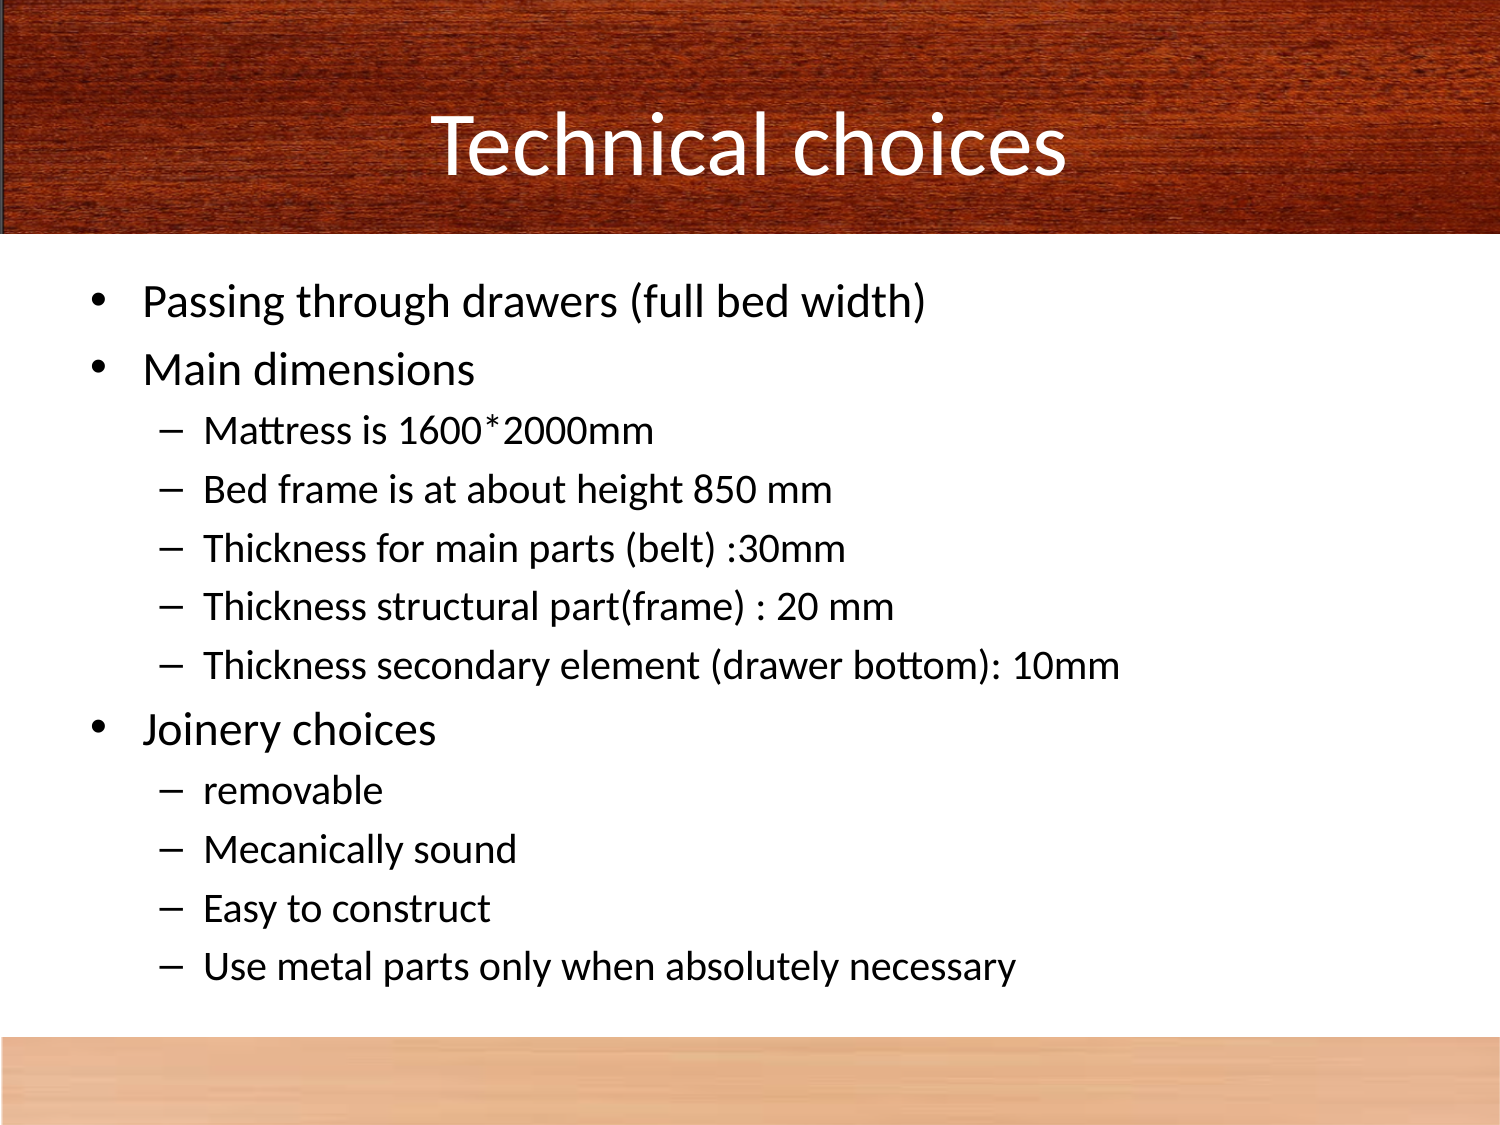

# Technical choices
Passing through drawers (full bed width)
Main dimensions
Mattress is 1600*2000mm
Bed frame is at about height 850 mm
Thickness for main parts (belt) :30mm
Thickness structural part(frame) : 20 mm
Thickness secondary element (drawer bottom): 10mm
Joinery choices
removable
Mecanically sound
Easy to construct
Use metal parts only when absolutely necessary